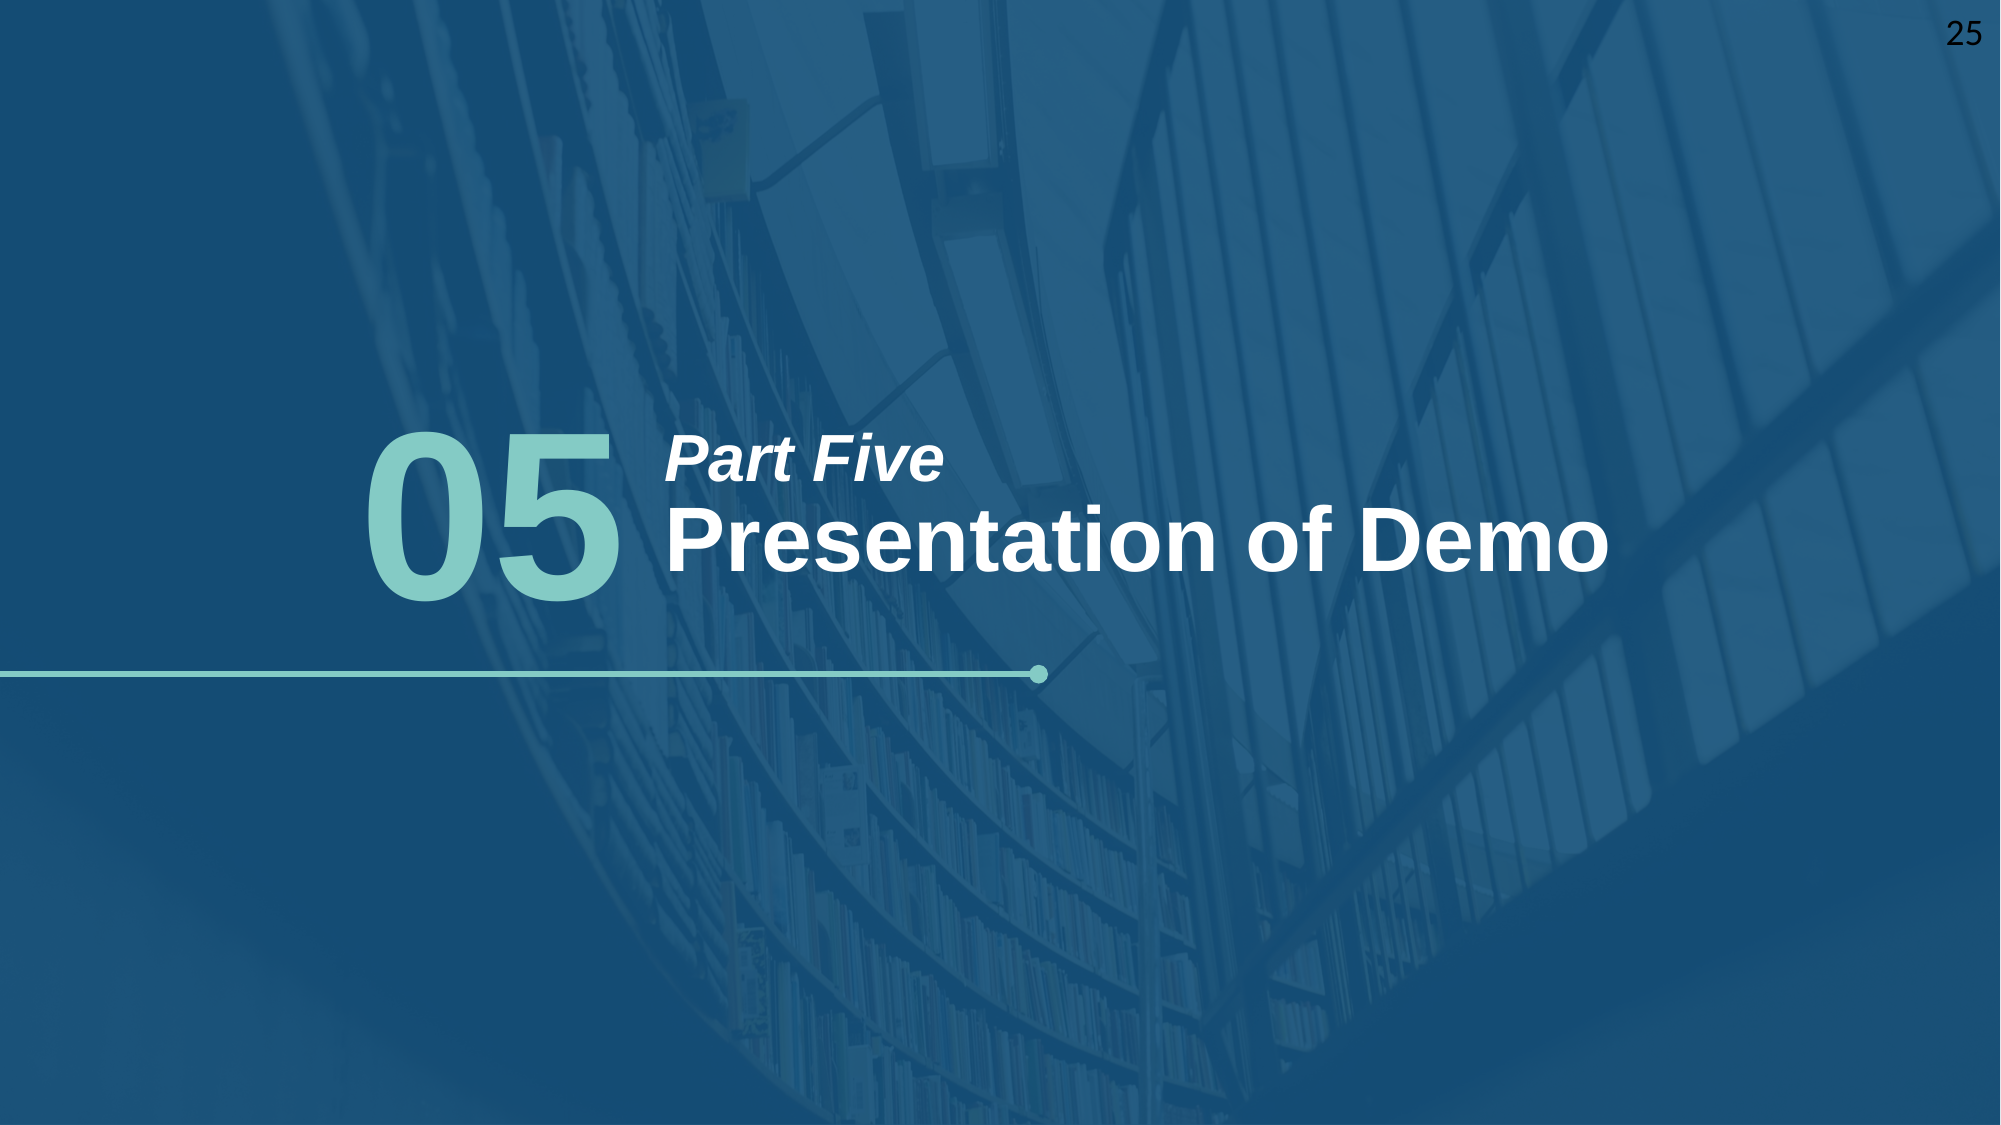

25
05
Part Five
Presentation of Demo